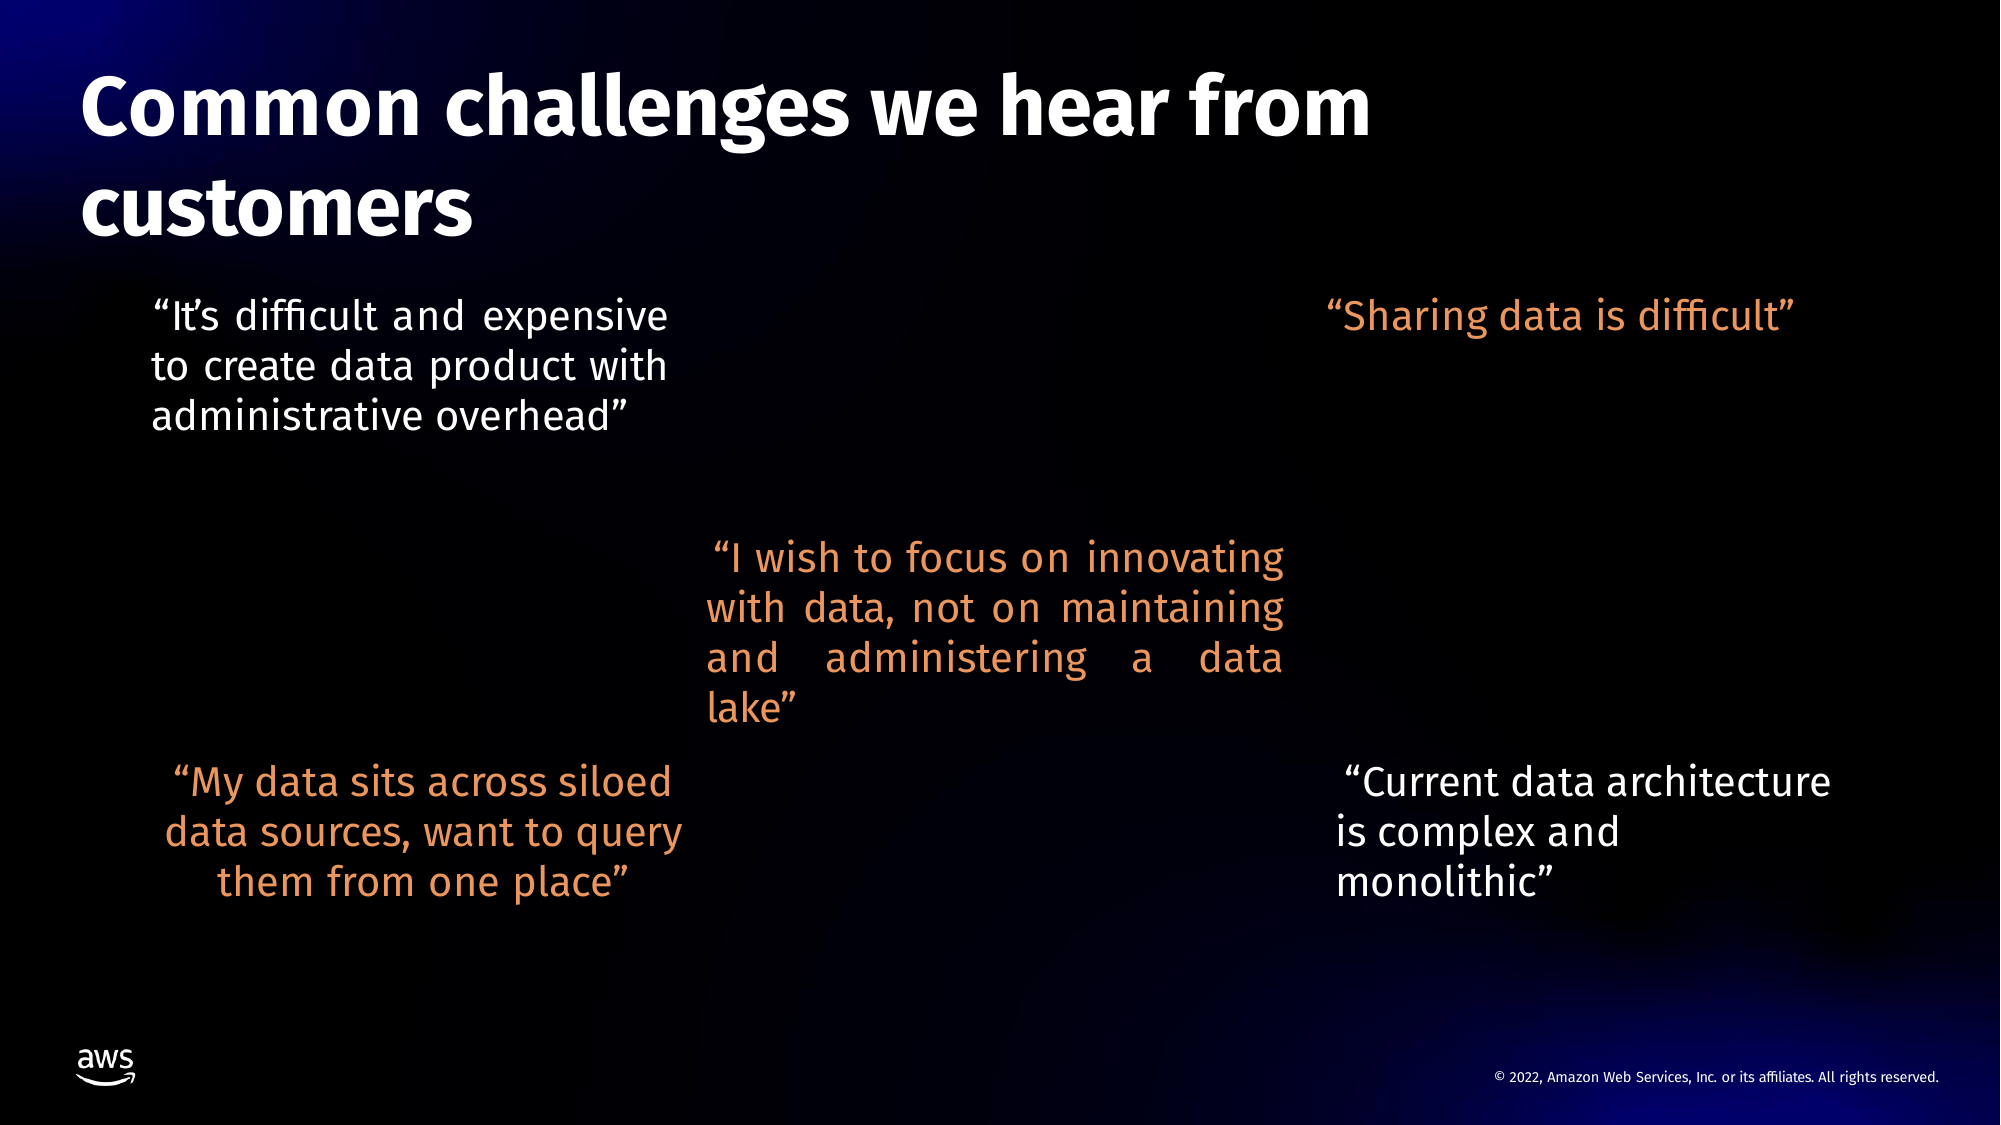

# Common challenges we hear from customers
“It’s difficult and expensive to create data product with administrative overhead”
“Sharing data is difficult”
“I wish to focus on innovating with data, not on maintaining and administering a data lake”
“My data sits across siloed data sources, want to query them from one place”
“Current data architecture
is complex and monolithic”
© 2022, Amazon Web Services, Inc. or its affiliates. All rights reserved.